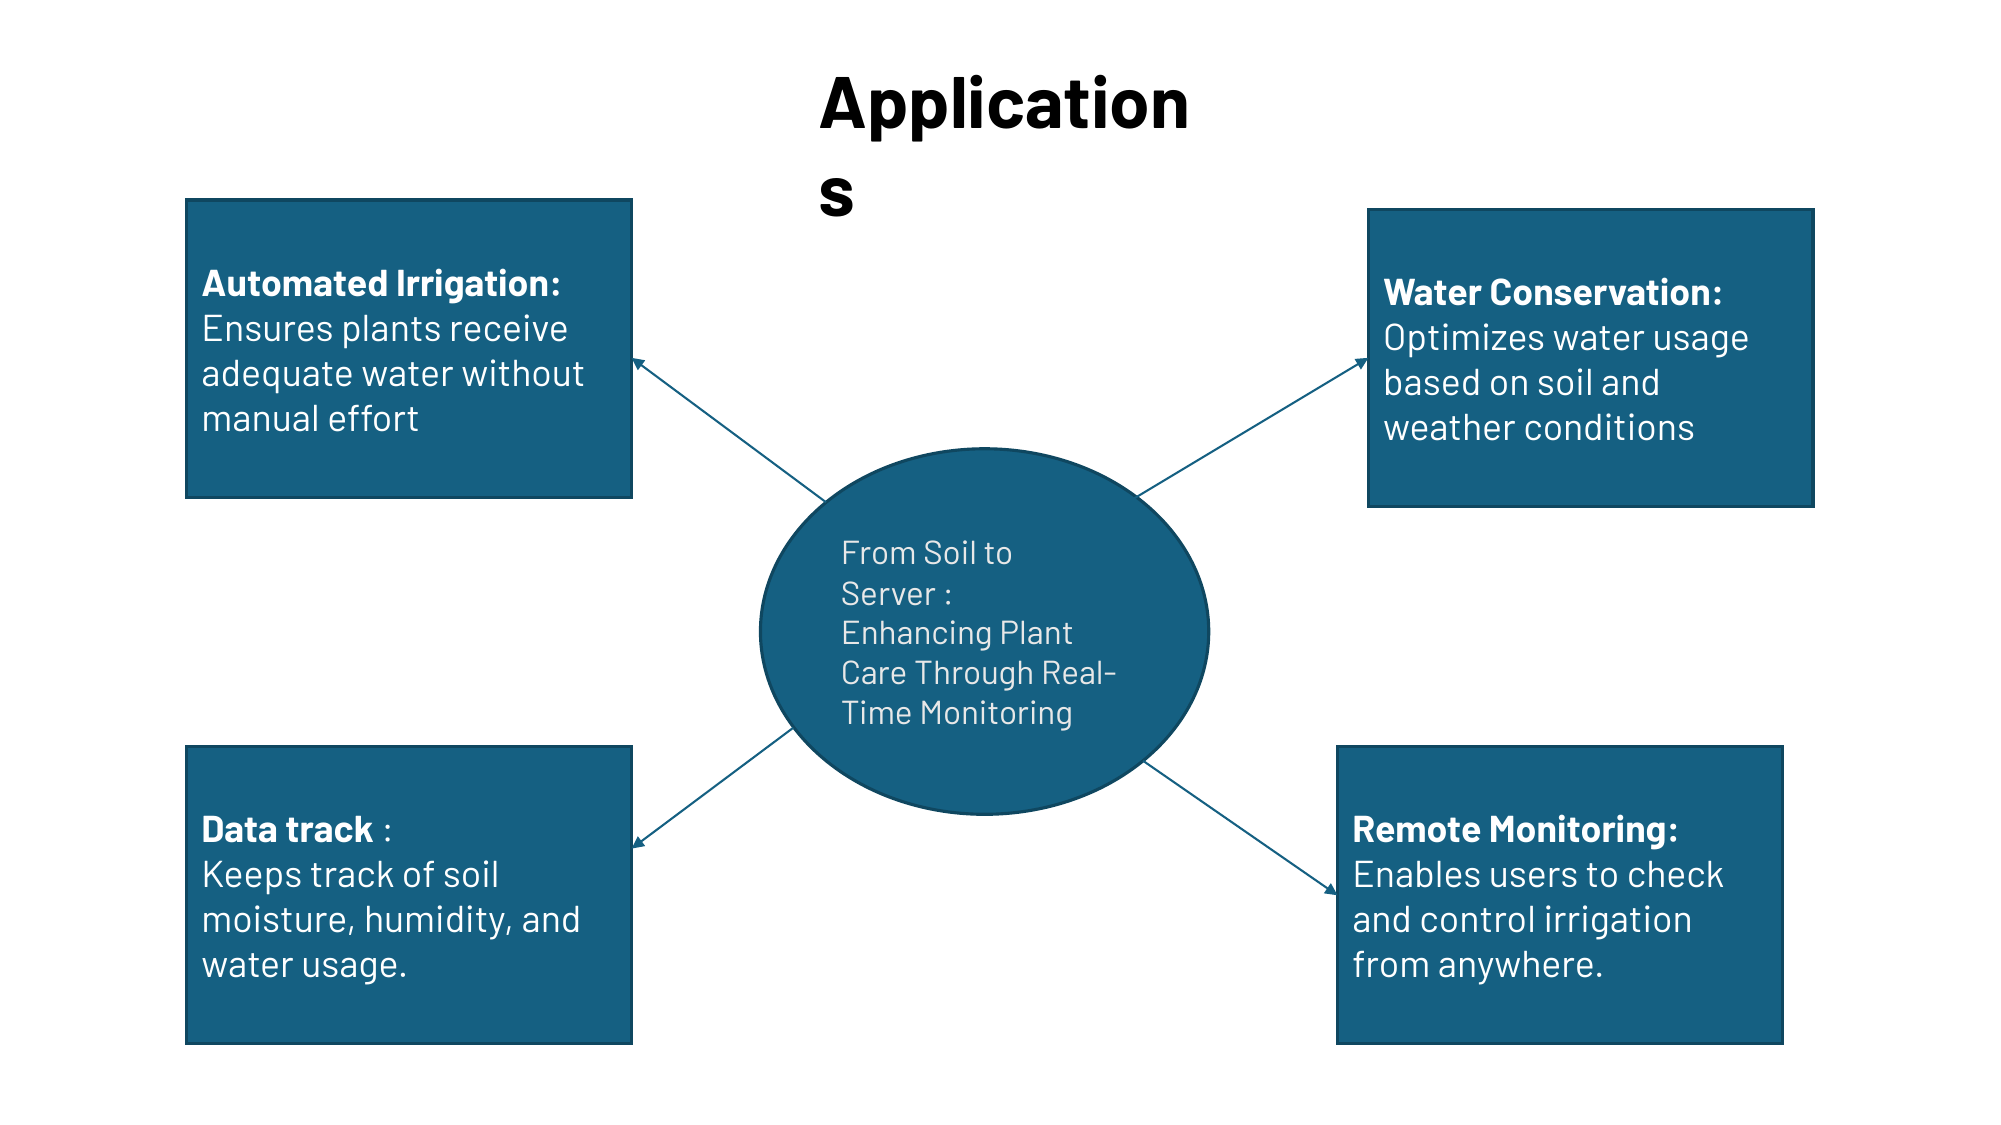

Applications
Automated Irrigation: Ensures plants receive adequate water without manual effort
Water Conservation: Optimizes water usage based on soil and weather conditions
From Soil to Server :
Enhancing Plant Care Through Real-Time Monitoring
Data track :
Keeps track of soil moisture, humidity, and water usage.
Remote Monitoring: Enables users to check and control irrigation from anywhere.